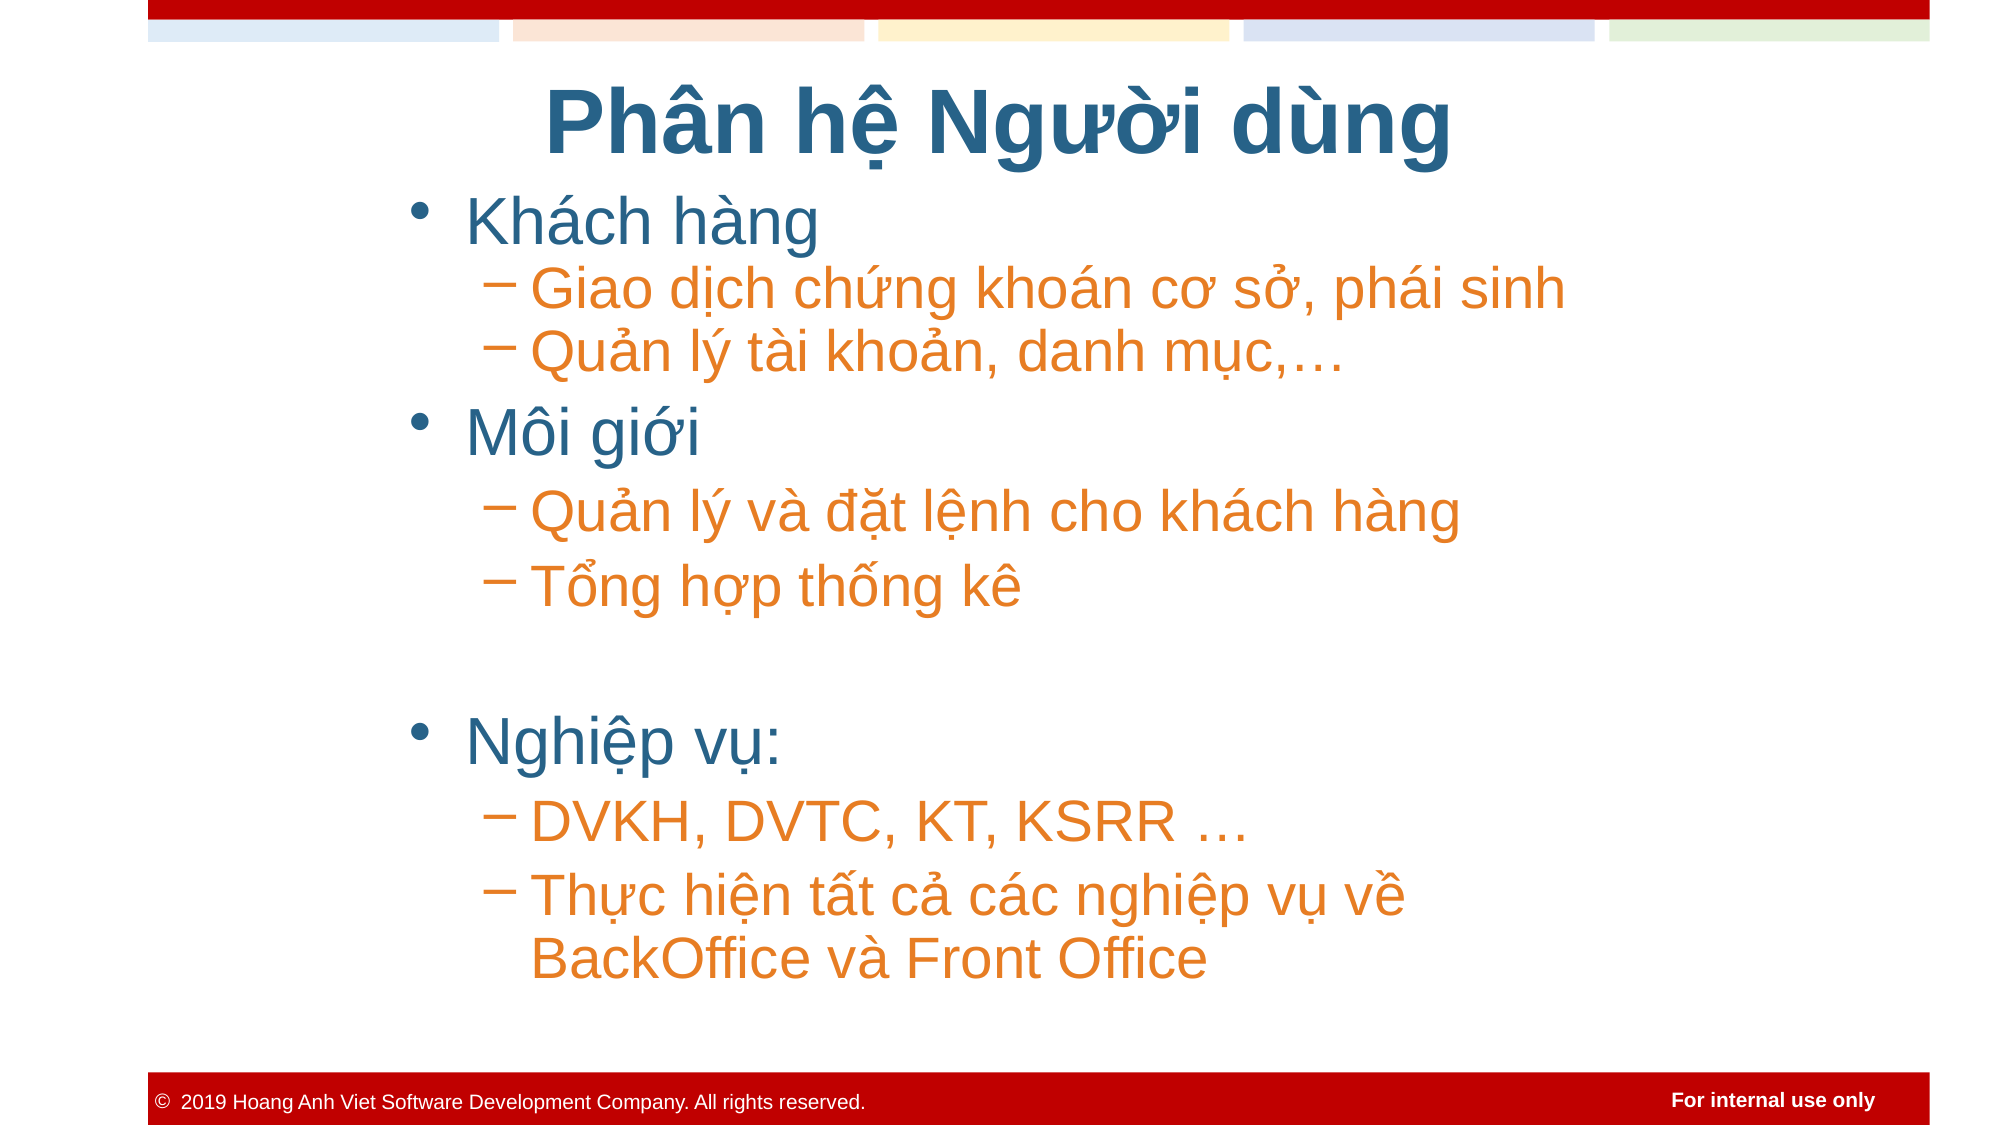

Phân hệ Người dùng
Khách hàng
Giao dịch chứng khoán cơ sở, phái sinh
Quản lý tài khoản, danh mục,…
Môi giới
Quản lý và đặt lệnh cho khách hàng
Tổng hợp thống kê

Nghiệp vụ:
DVKH, DVTC, KT, KSRR …
Thực hiện tất cả các nghiệp vụ về BackOffice và Front Office